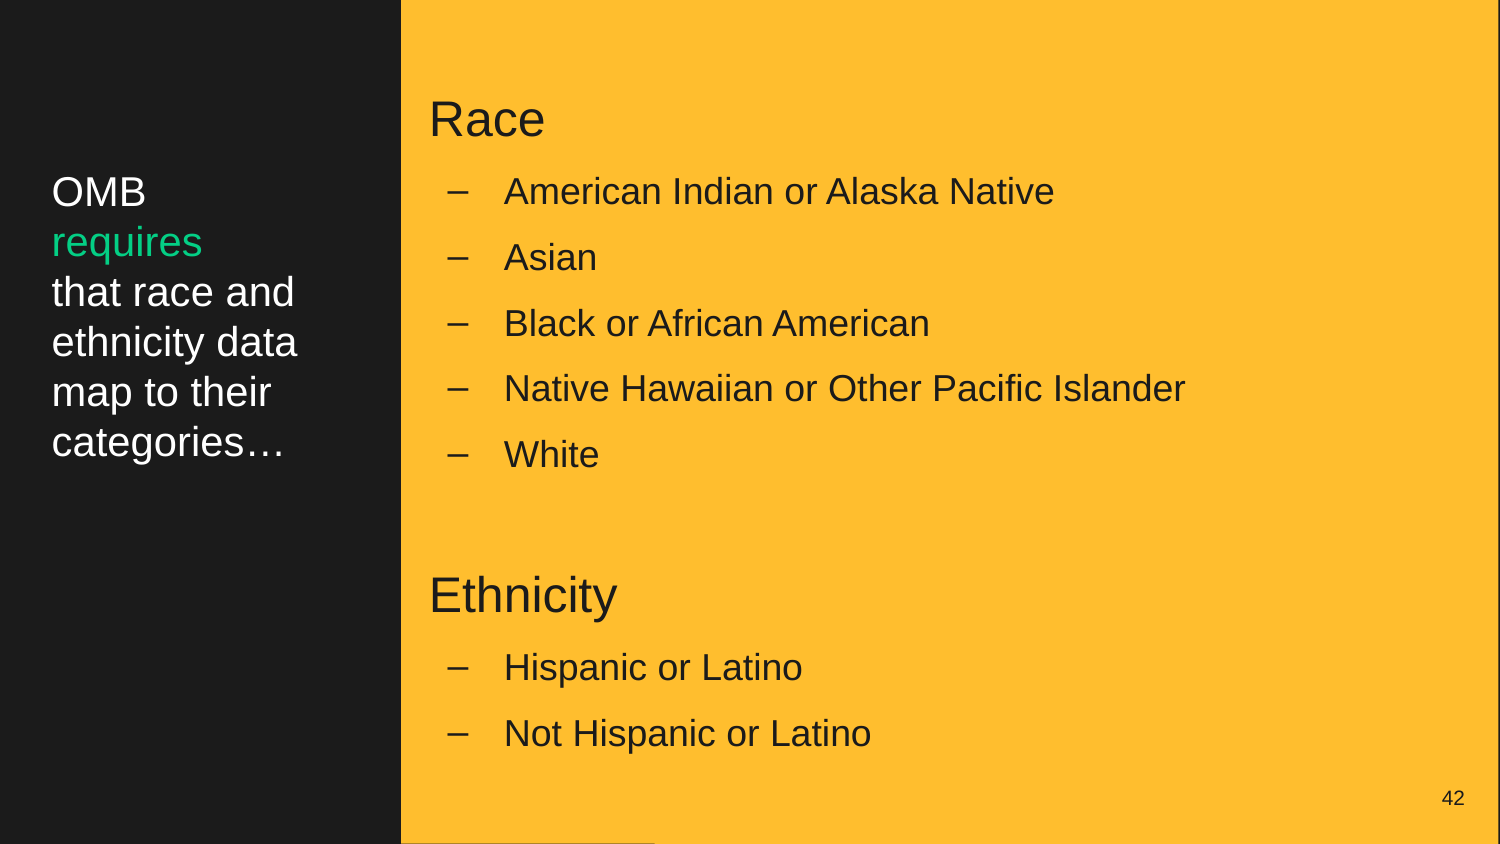

Race
American Indian or Alaska Native
Asian
Black or African American
Native Hawaiian or Other Pacific Islander
White

Ethnicity
Hispanic or Latino
Not Hispanic or Latino
# OMB requires that race and ethnicity data map to their categories…
42